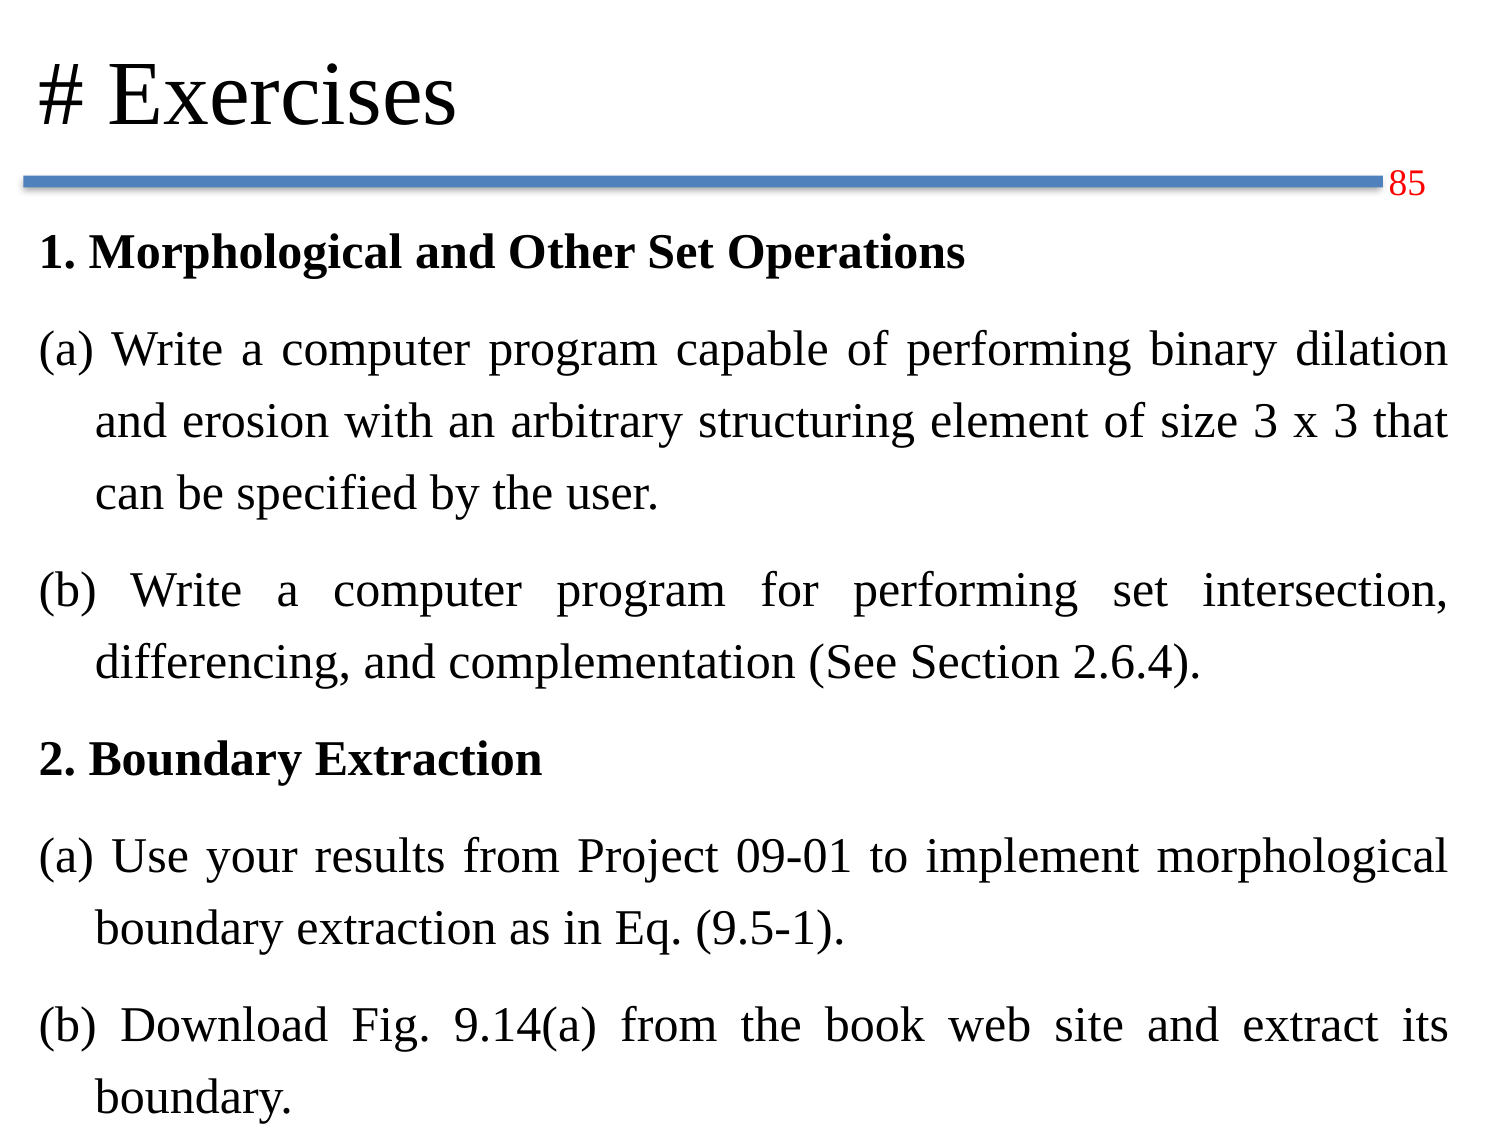

# # Exercises
1. Morphological and Other Set Operations
(a) Write a computer program capable of performing binary dilation and erosion with an arbitrary structuring element of size 3 x 3 that can be specified by the user.
(b) Write a computer program for performing set intersection, differencing, and complementation (See Section 2.6.4).
2. Boundary Extraction
(a) Use your results from Project 09-01 to implement morphological boundary extraction as in Eq. (9.5-1).
(b) Download Fig. 9.14(a) from the book web site and extract its boundary.